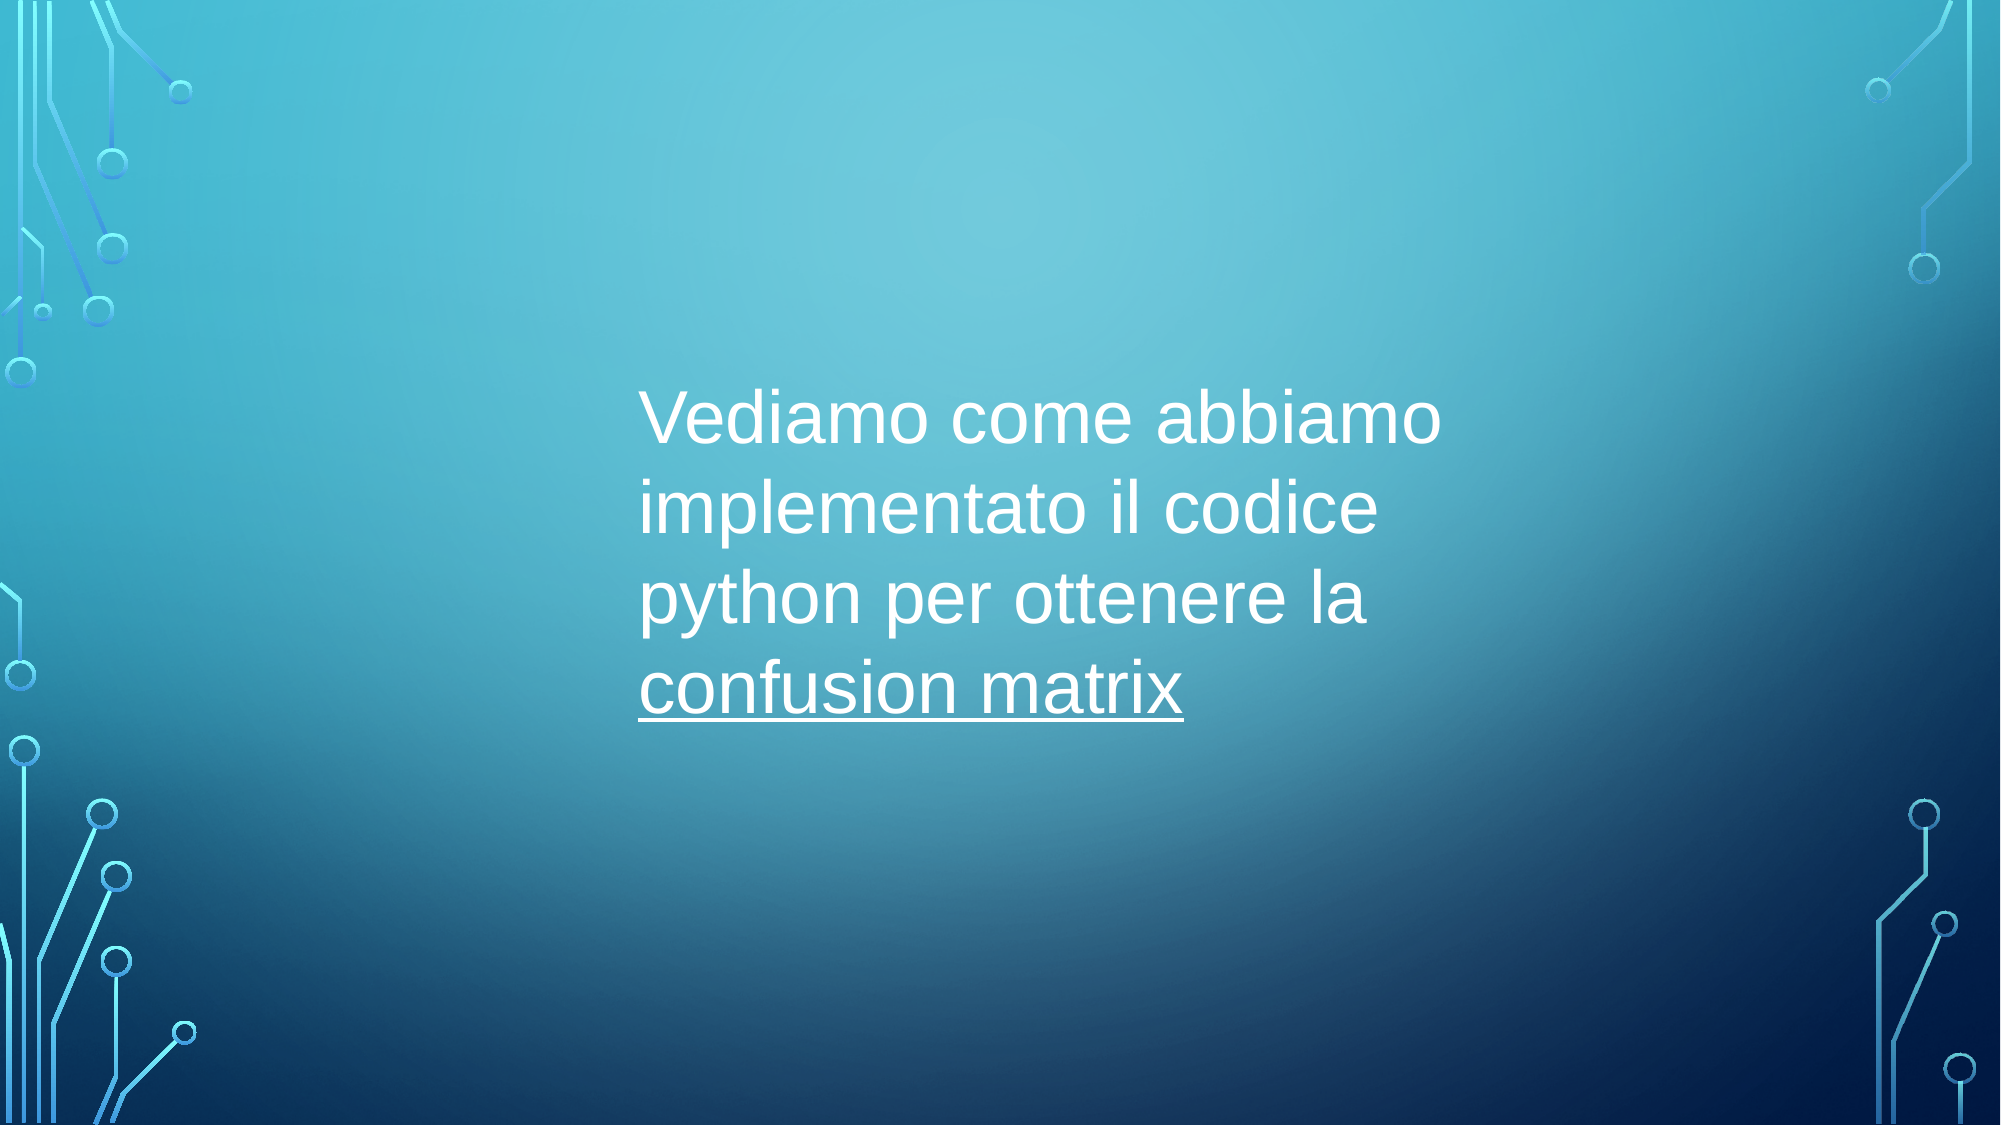

Vediamo come abbiamo implementato il codice python per ottenere la confusion matrix